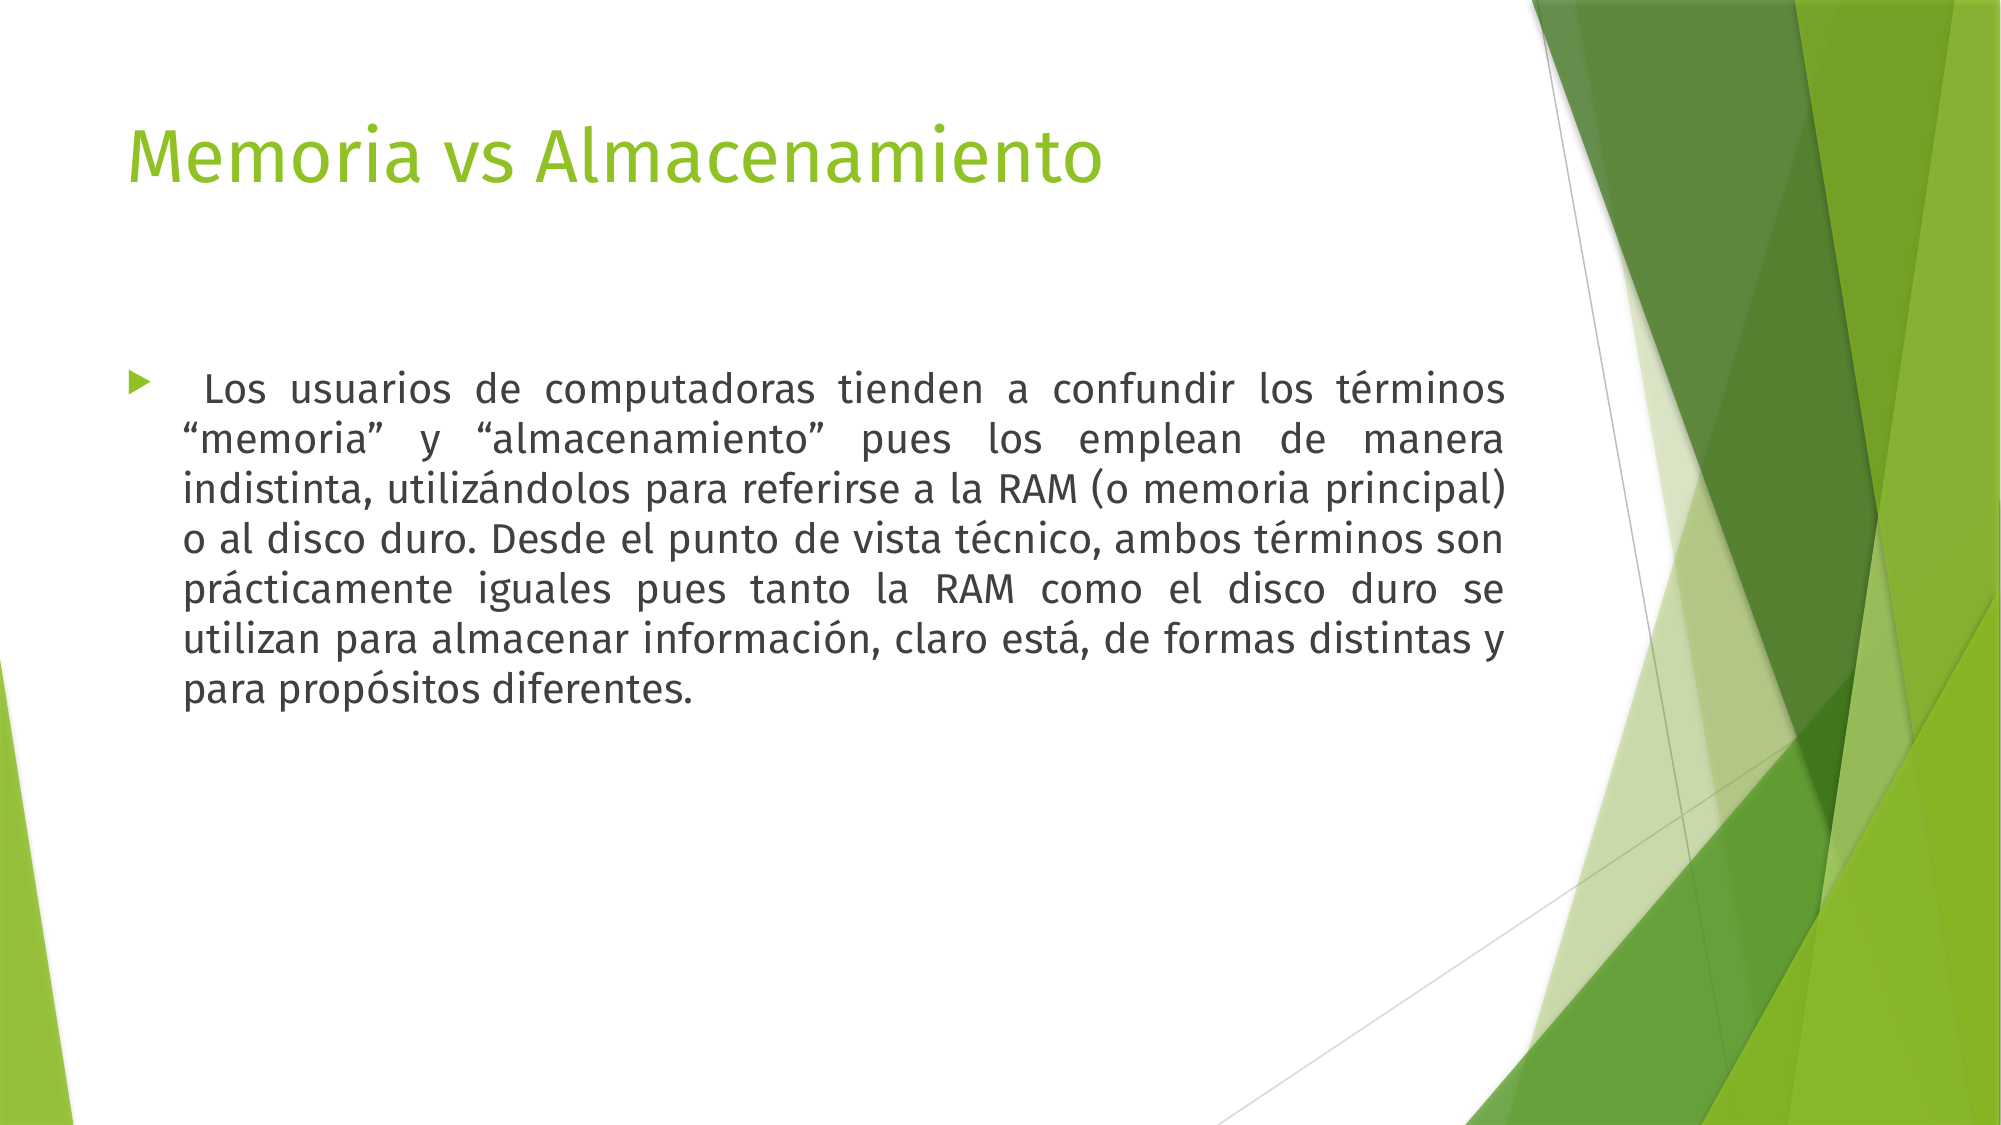

# Memoria vs Almacenamiento
 Los usuarios de computadoras tienden a confundir los términos “memoria” y “almacenamiento” pues los emplean de manera indistinta, utilizándolos para referirse a la RAM (o memoria principal) o al disco duro. Desde el punto de vista técnico, ambos términos son prácticamente iguales pues tanto la RAM como el disco duro se utilizan para almacenar información, claro está, de formas distintas y para propósitos diferentes.